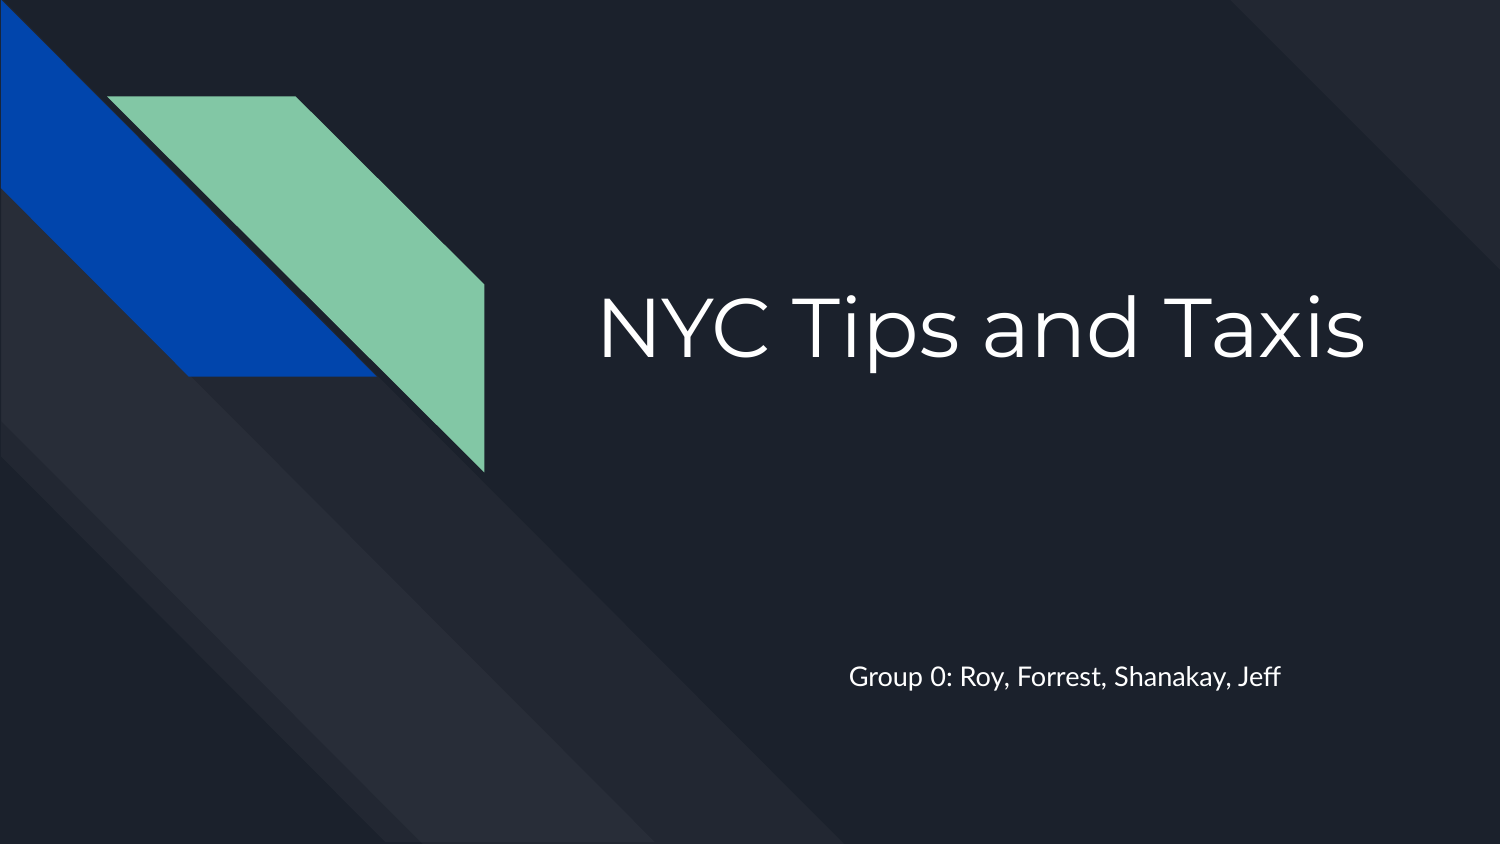

# NYC Tips and Taxis
Group 0: Roy, Forrest, Shanakay, Jeff